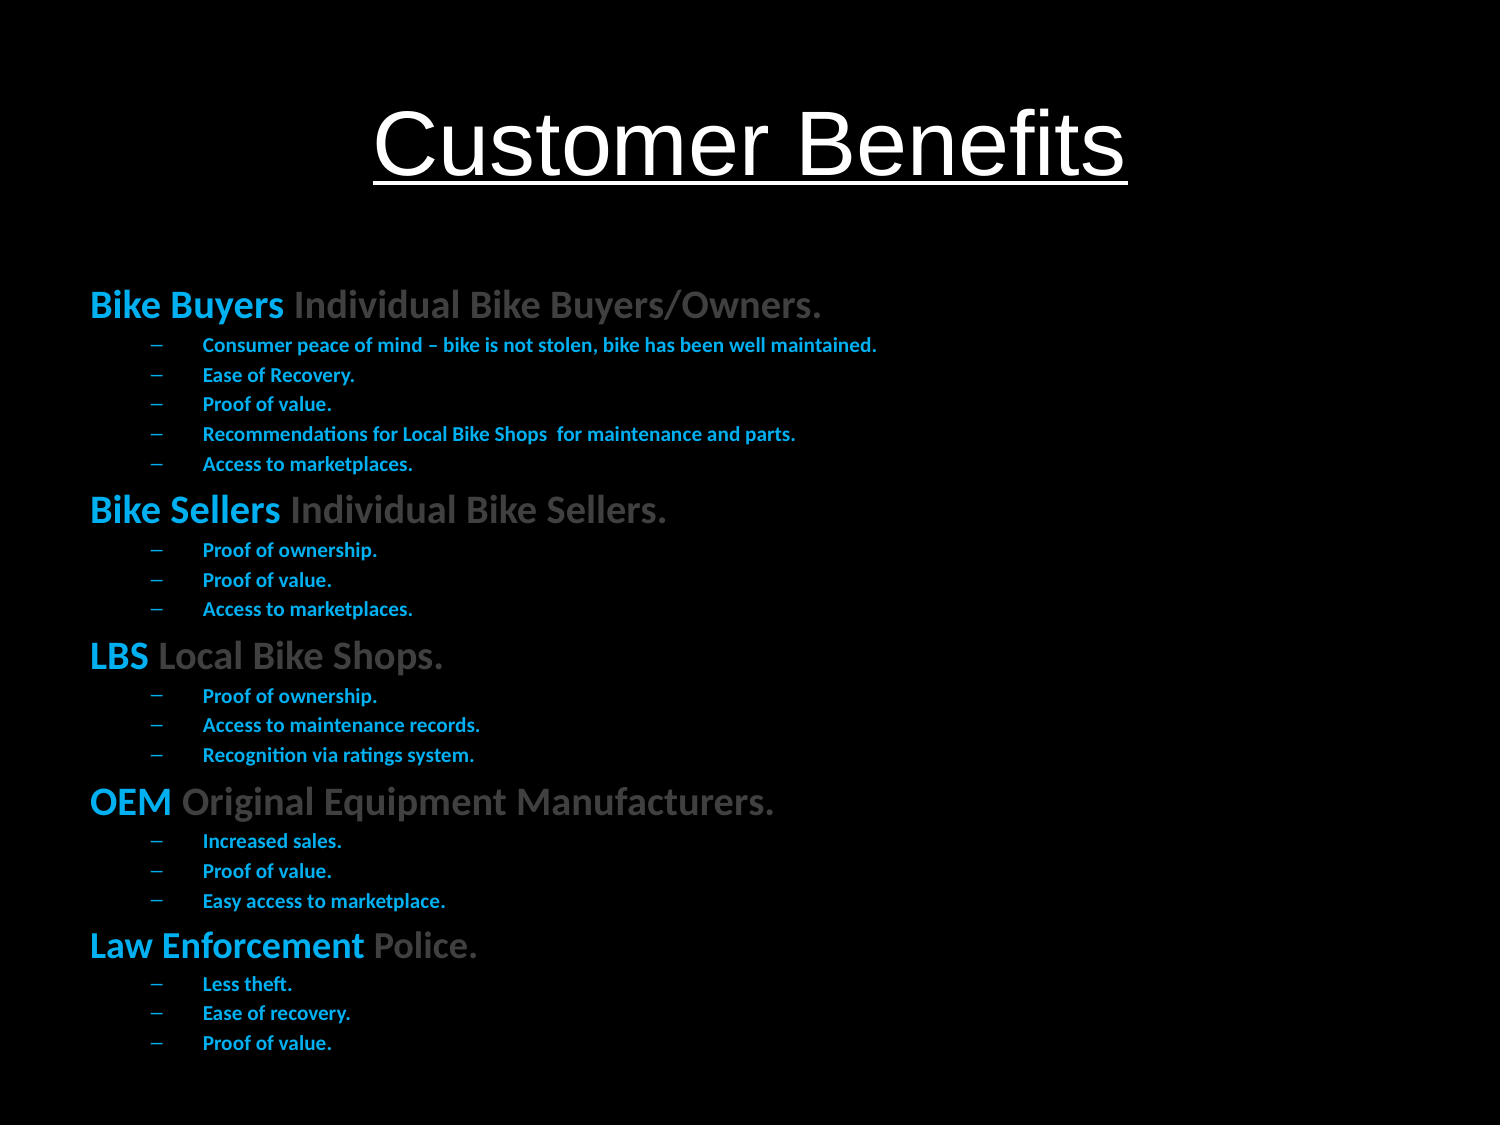

# Customer Benefits
Bike Buyers Individual Bike Buyers/Owners.
Consumer peace of mind – bike is not stolen, bike has been well maintained.
Ease of Recovery.
Proof of value.
Recommendations for Local Bike Shops  for maintenance and parts.
Access to marketplaces.
Bike Sellers Individual Bike Sellers.
Proof of ownership.
Proof of value.
Access to marketplaces.
LBS Local Bike Shops.
Proof of ownership.
Access to maintenance records.
Recognition via ratings system.
OEM Original Equipment Manufacturers.
Increased sales.
Proof of value.
Easy access to marketplace.
Law Enforcement Police.
Less theft.
Ease of recovery.
Proof of value.